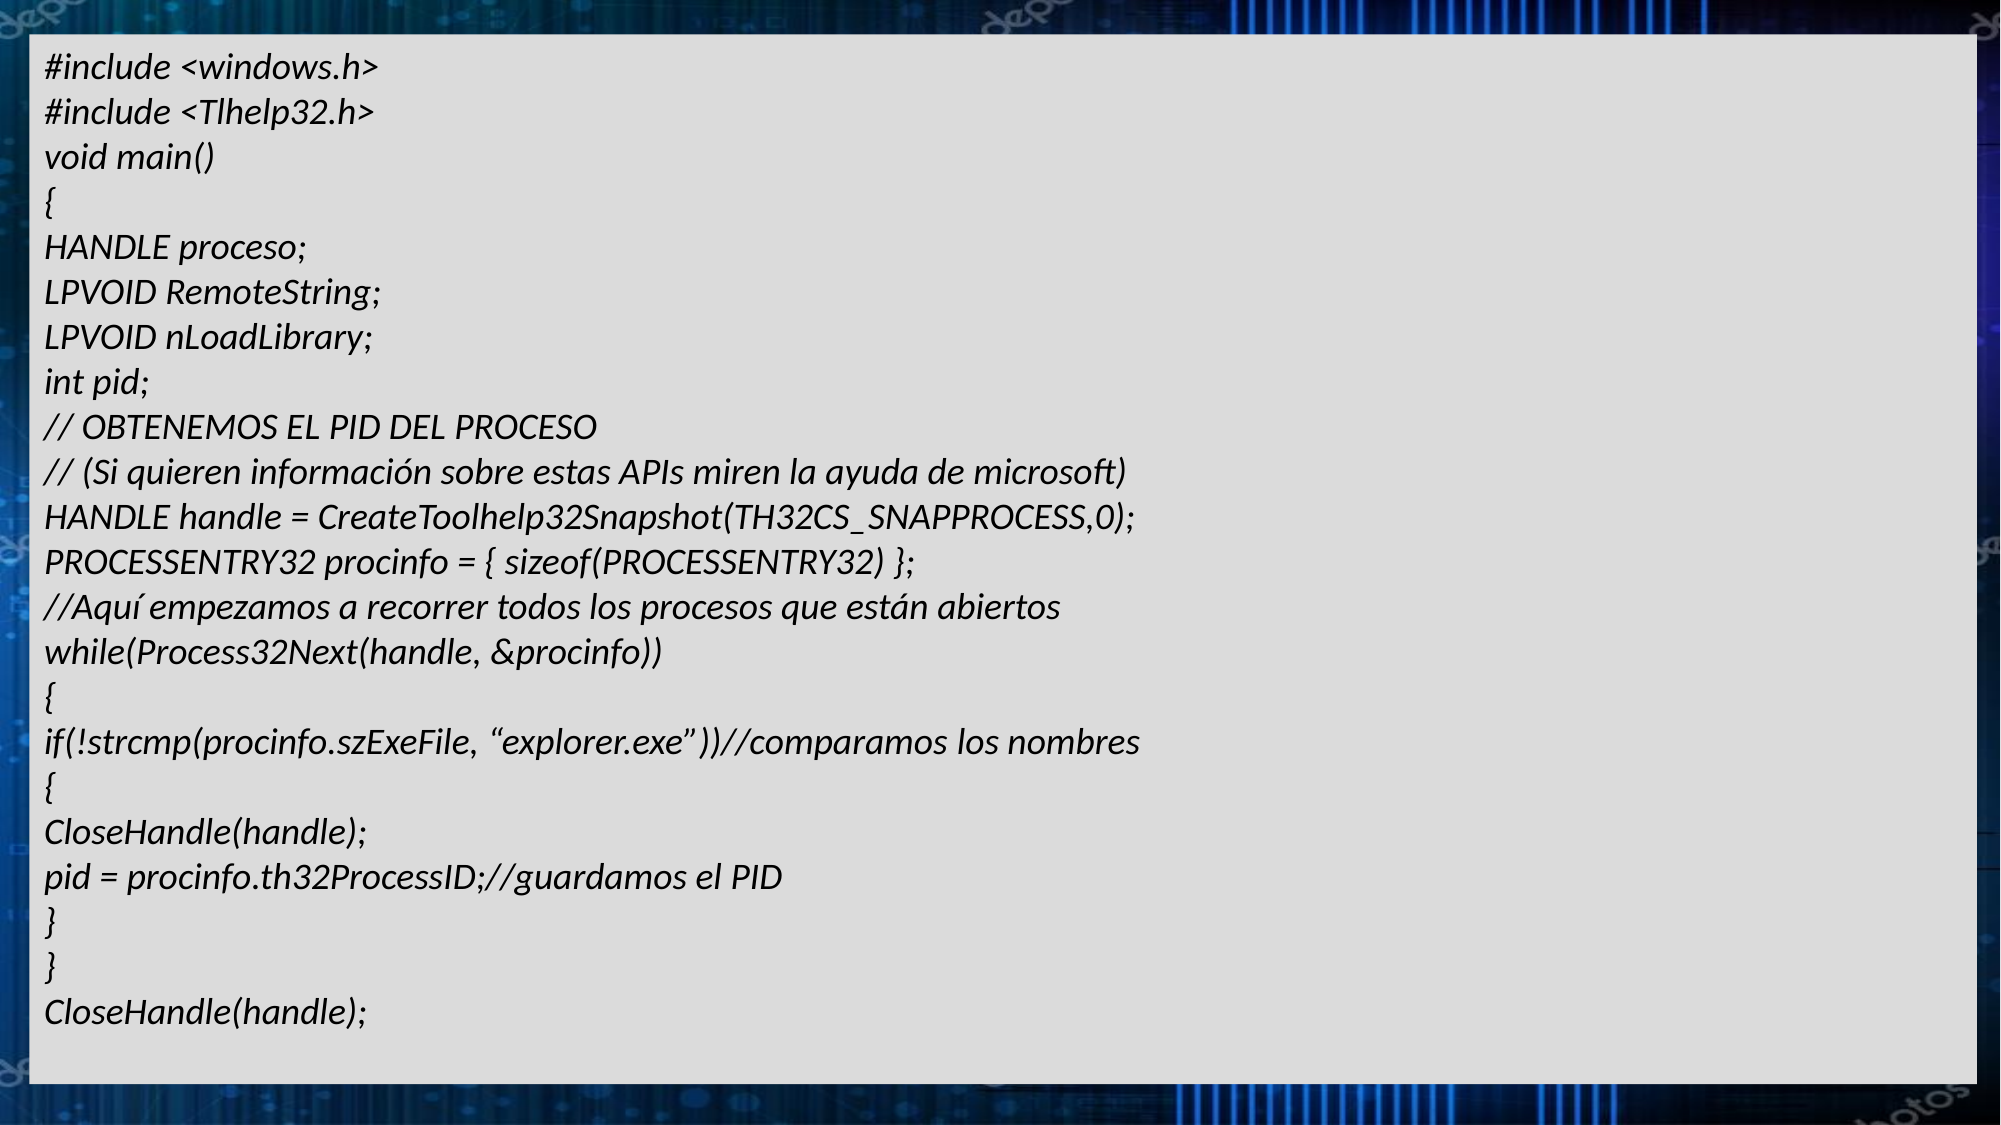

#include <windows.h>
#include <Tlhelp32.h>
void main()
{
HANDLE proceso;
LPVOID RemoteString;
LPVOID nLoadLibrary;
int pid;
// OBTENEMOS EL PID DEL PROCESO
// (Si quieren información sobre estas APIs miren la ayuda de microsoft)
HANDLE handle = CreateToolhelp32Snapshot(TH32CS_SNAPPROCESS,0);
PROCESSENTRY32 procinfo = { sizeof(PROCESSENTRY32) };
//Aquí empezamos a recorrer todos los procesos que están abiertos
while(Process32Next(handle, &procinfo))
{
if(!strcmp(procinfo.szExeFile, “explorer.exe”))//comparamos los nombres
{
CloseHandle(handle);
pid = procinfo.th32ProcessID;//guardamos el PID
}
}
CloseHandle(handle);